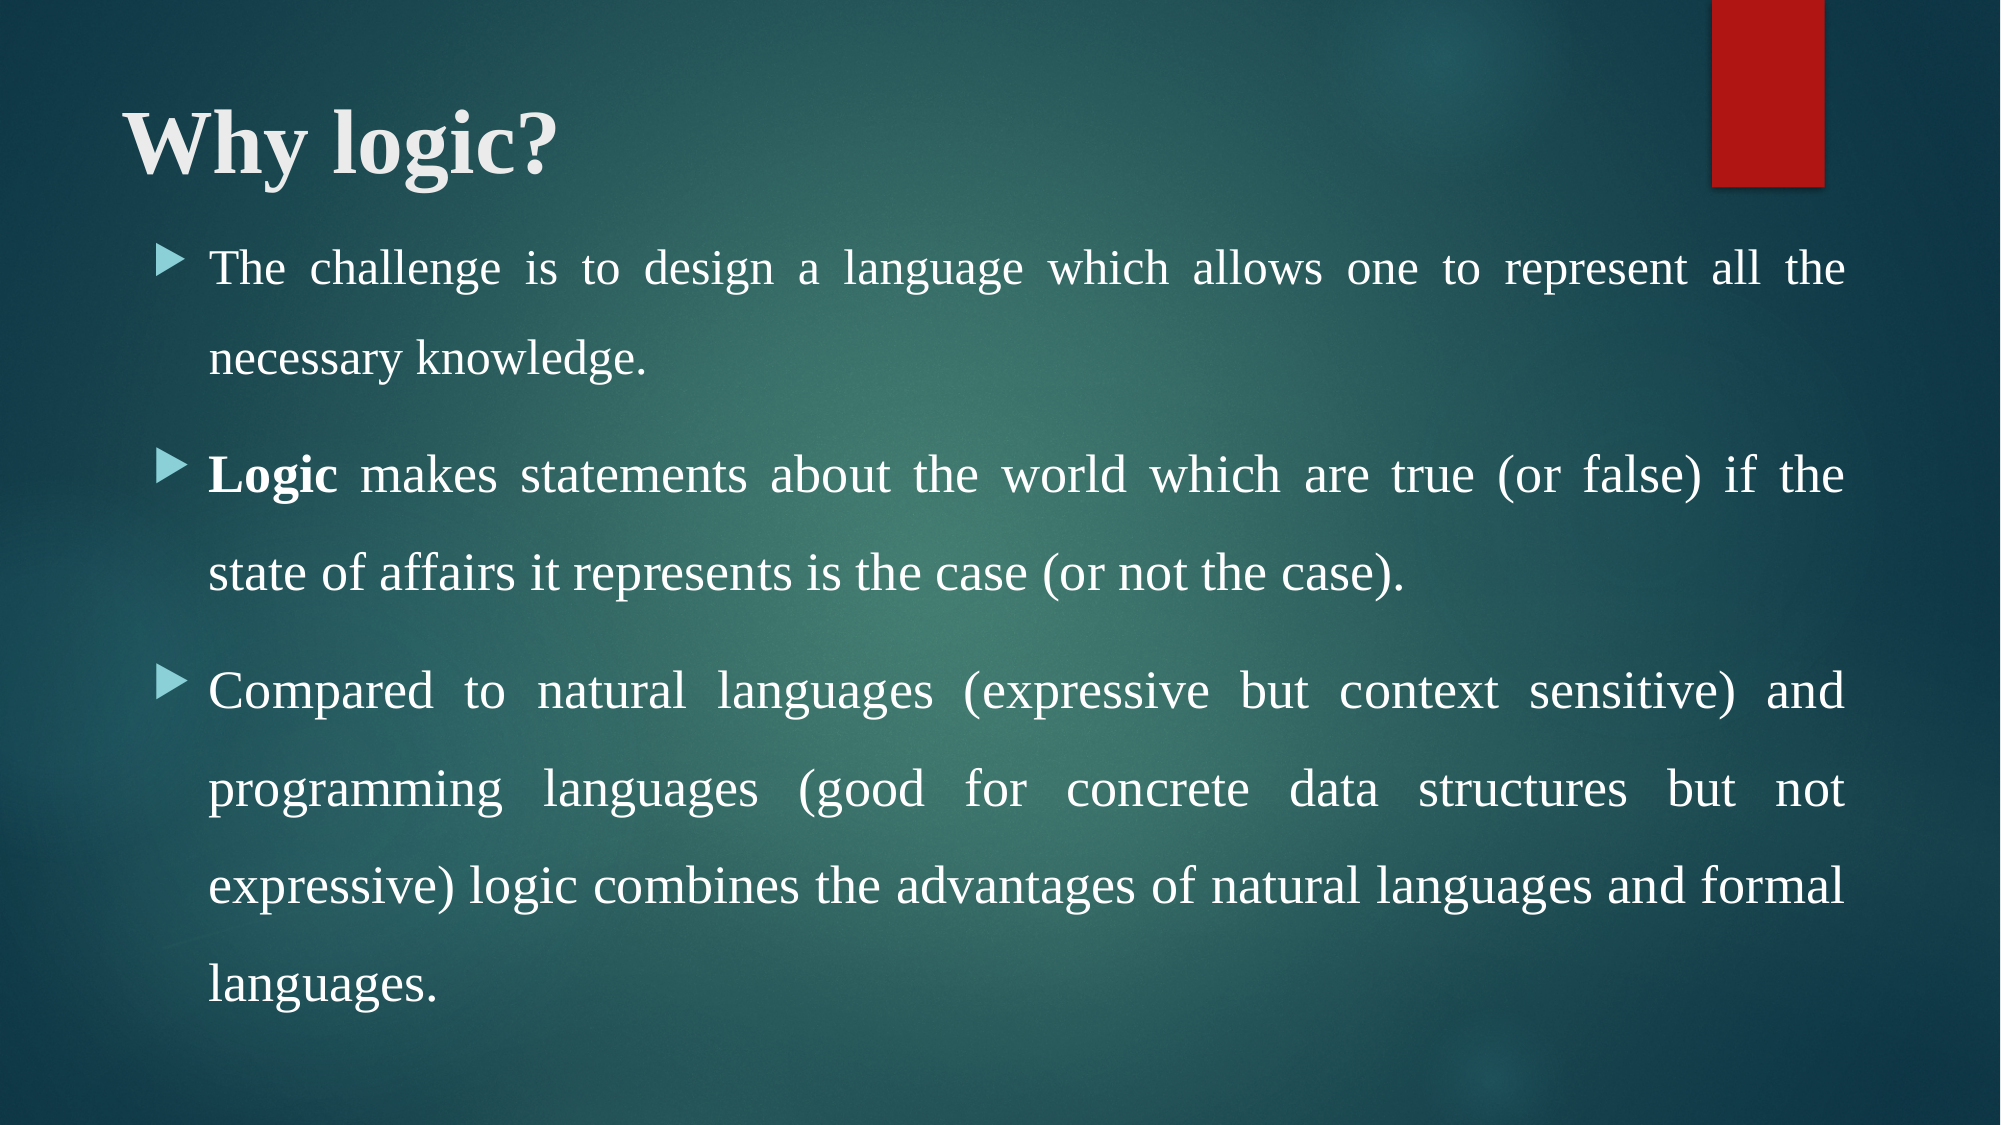

# Why logic?
The challenge is to design a language which allows one to represent all the necessary knowledge.
Logic makes statements about the world which are true (or false) if the state of affairs it represents is the case (or not the case).
Compared to natural languages (expressive but context sensitive) and programming languages (good for concrete data structures but not expressive) logic combines the advantages of natural languages and formal languages.